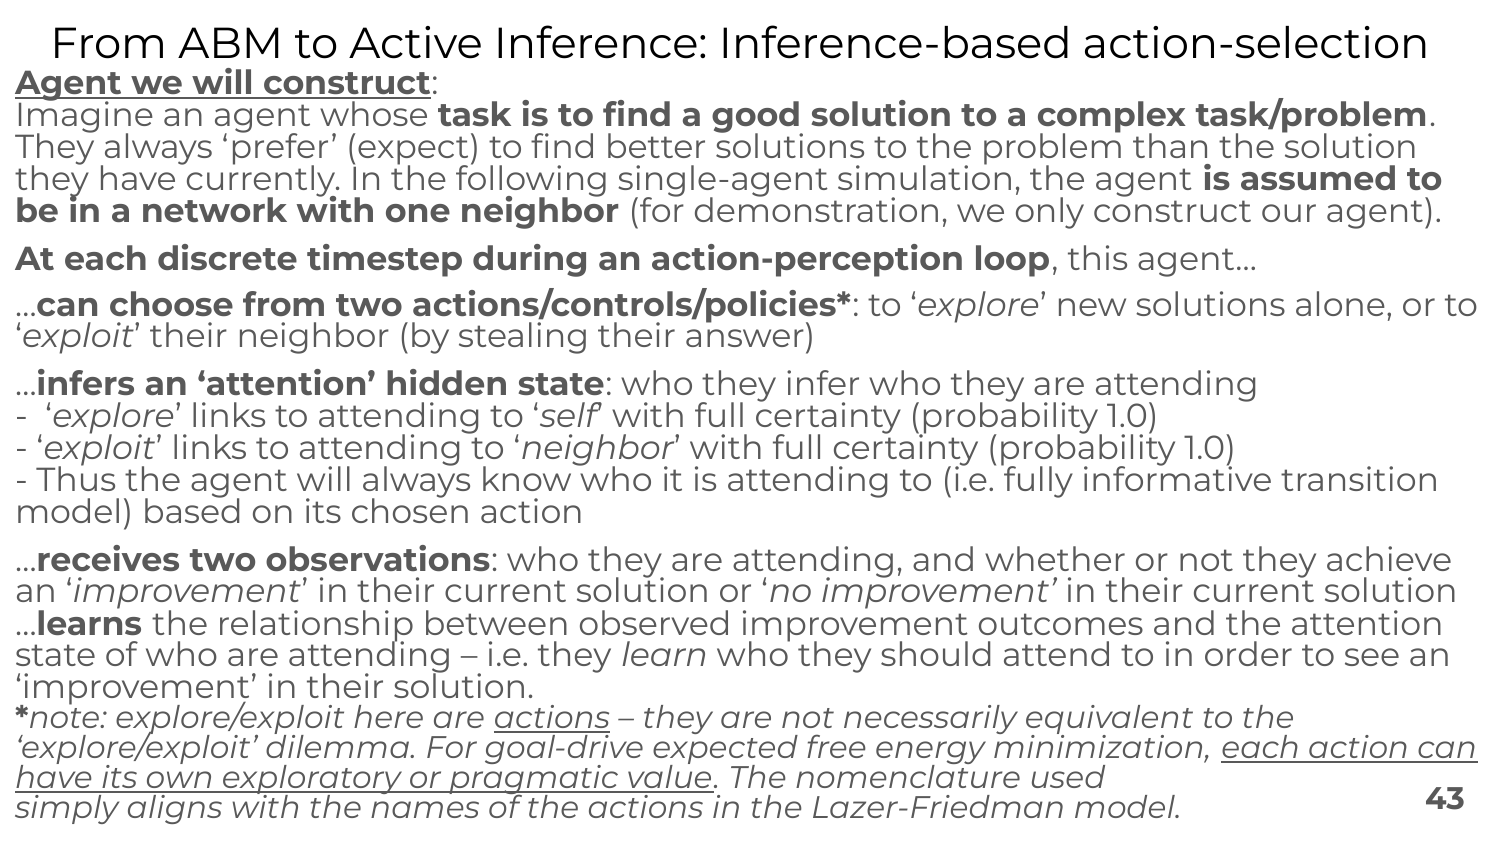

# From ABM to Active Inference: Inference-based action-selection
Agent we will construct:
Imagine an agent whose task is to find a good solution to a complex task/problem. They always ‘prefer’ (expect) to find better solutions to the problem than the solution they have currently. In the following single-agent simulation, the agent is assumed to be in a network with one neighbor (for demonstration, we only construct our agent).

At each discrete timestep during an action-perception loop, this agent…

…can choose from two actions/controls/policies*: to ‘explore’ new solutions alone, or to ‘exploit’ their neighbor (by stealing their answer)

…infers an ‘attention’ hidden state: who they infer who they are attending
-  ‘explore’ links to attending to ‘self’ with full certainty (probability 1.0)
- ‘exploit’ links to attending to ‘neighbor’ with full certainty (probability 1.0)
- Thus the agent will always know who it is attending to (i.e. fully informative transition model) based on its chosen action

…receives two observations: who they are attending, and whether or not they achieve an ‘improvement’ in their current solution or ‘no improvement’ in their current solution
…learns the relationship between observed improvement outcomes and the attention state of who are attending – i.e. they learn who they should attend to in order to see an ‘improvement’ in their solution.
*note: explore/exploit here are actions – they are not necessarily equivalent to the ‘explore/exploit’ dilemma. For goal-drive expected free energy minimization, each action can have its own exploratory or pragmatic value. The nomenclature used
simply aligns with the names of the actions in the Lazer-Friedman model.

43